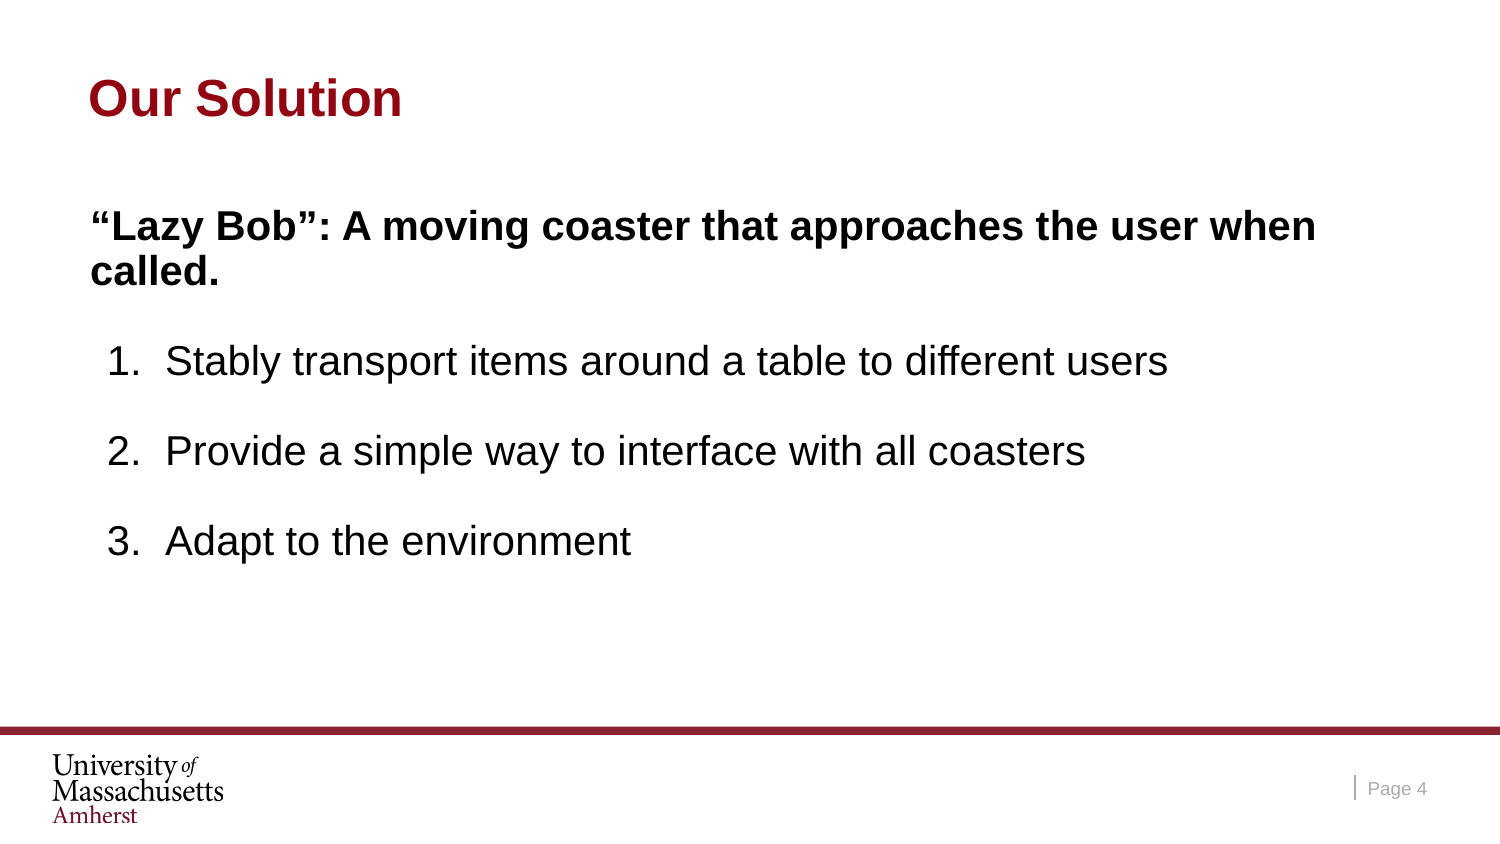

# Our Solution
“Lazy Bob”: A moving coaster that approaches the user when called.

Stably transport items around a table to different users

Provide a simple way to interface with all coasters

Adapt to the environment

Page 4